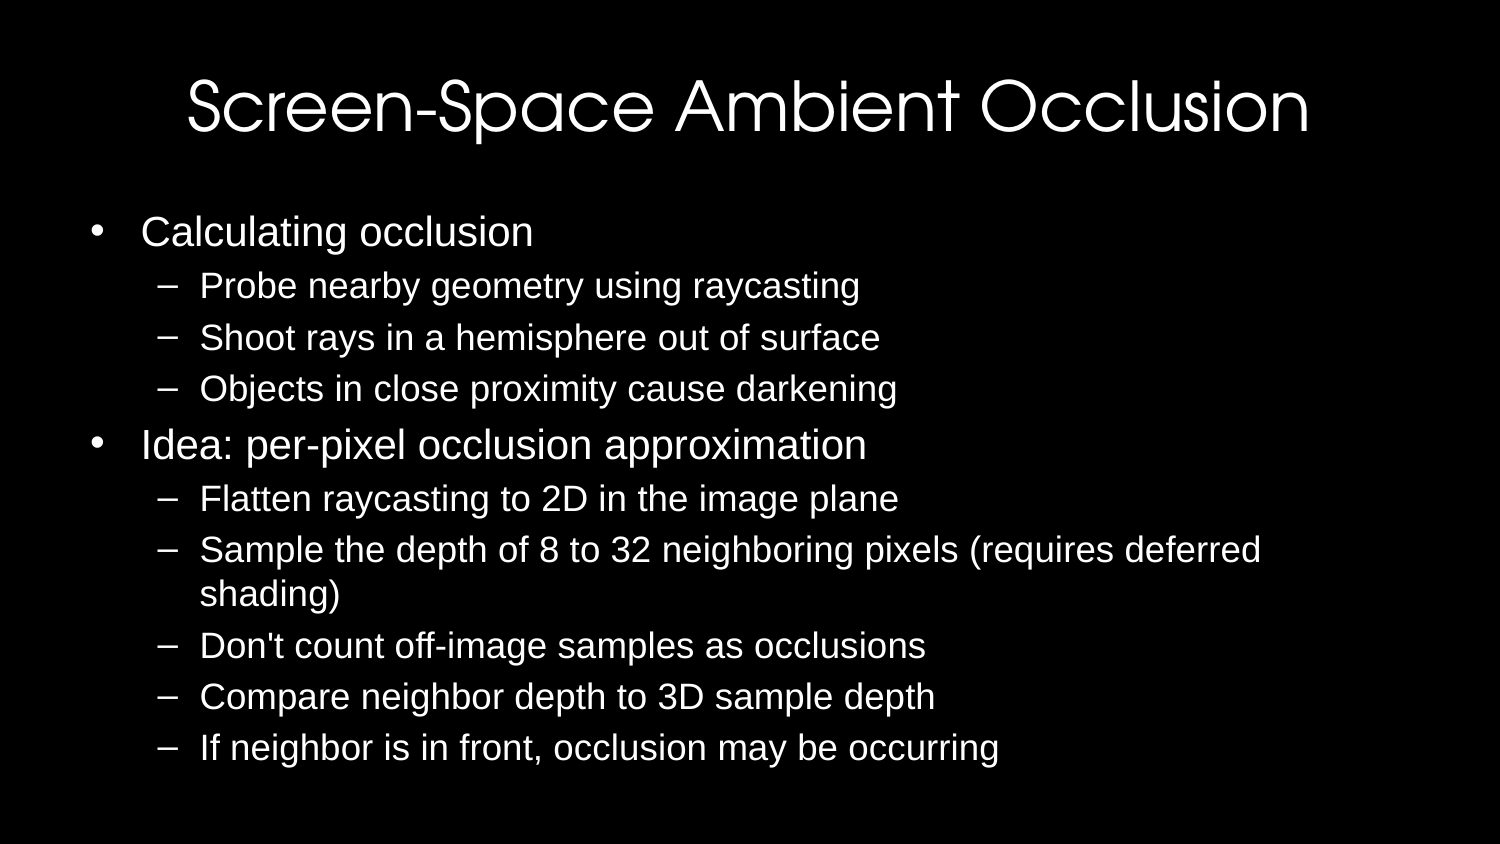

# Screen-Space Ambient Occlusion
Calculating occlusion
Probe nearby geometry using raycasting
Shoot rays in a hemisphere out of surface
Objects in close proximity cause darkening
Idea: per-pixel occlusion approximation
Flatten raycasting to 2D in the image plane
Sample the depth of 8 to 32 neighboring pixels (requires deferred shading)
Don't count off-image samples as occlusions
Compare neighbor depth to 3D sample depth
If neighbor is in front, occlusion may be occurring